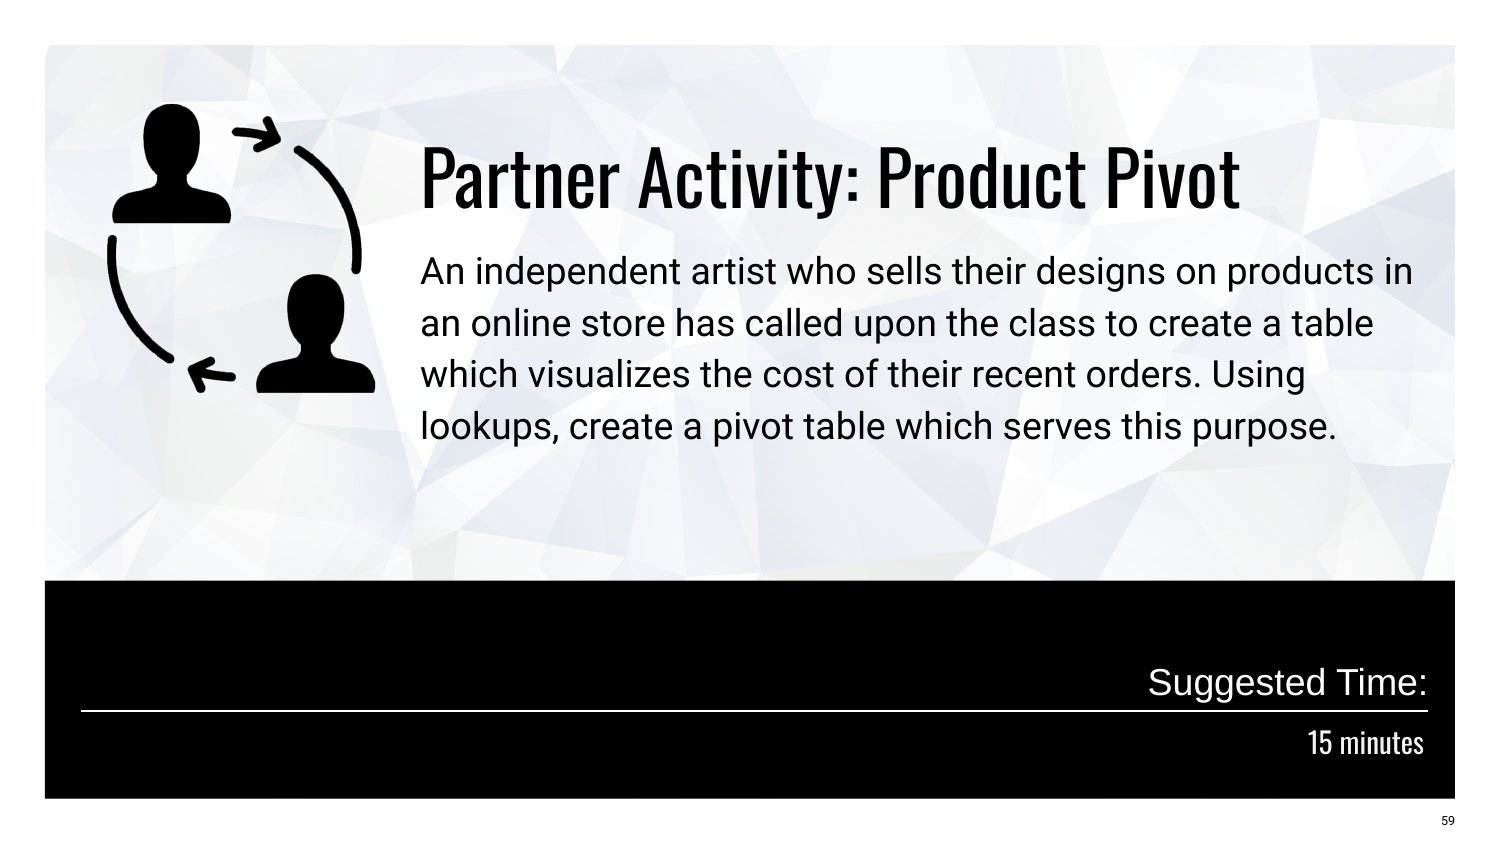

# Partner Activity: Product Pivot
An independent artist who sells their designs on products in an online store has called upon the class to create a table which visualizes the cost of their recent orders. Using lookups, create a pivot table which serves this purpose.

15 minutes